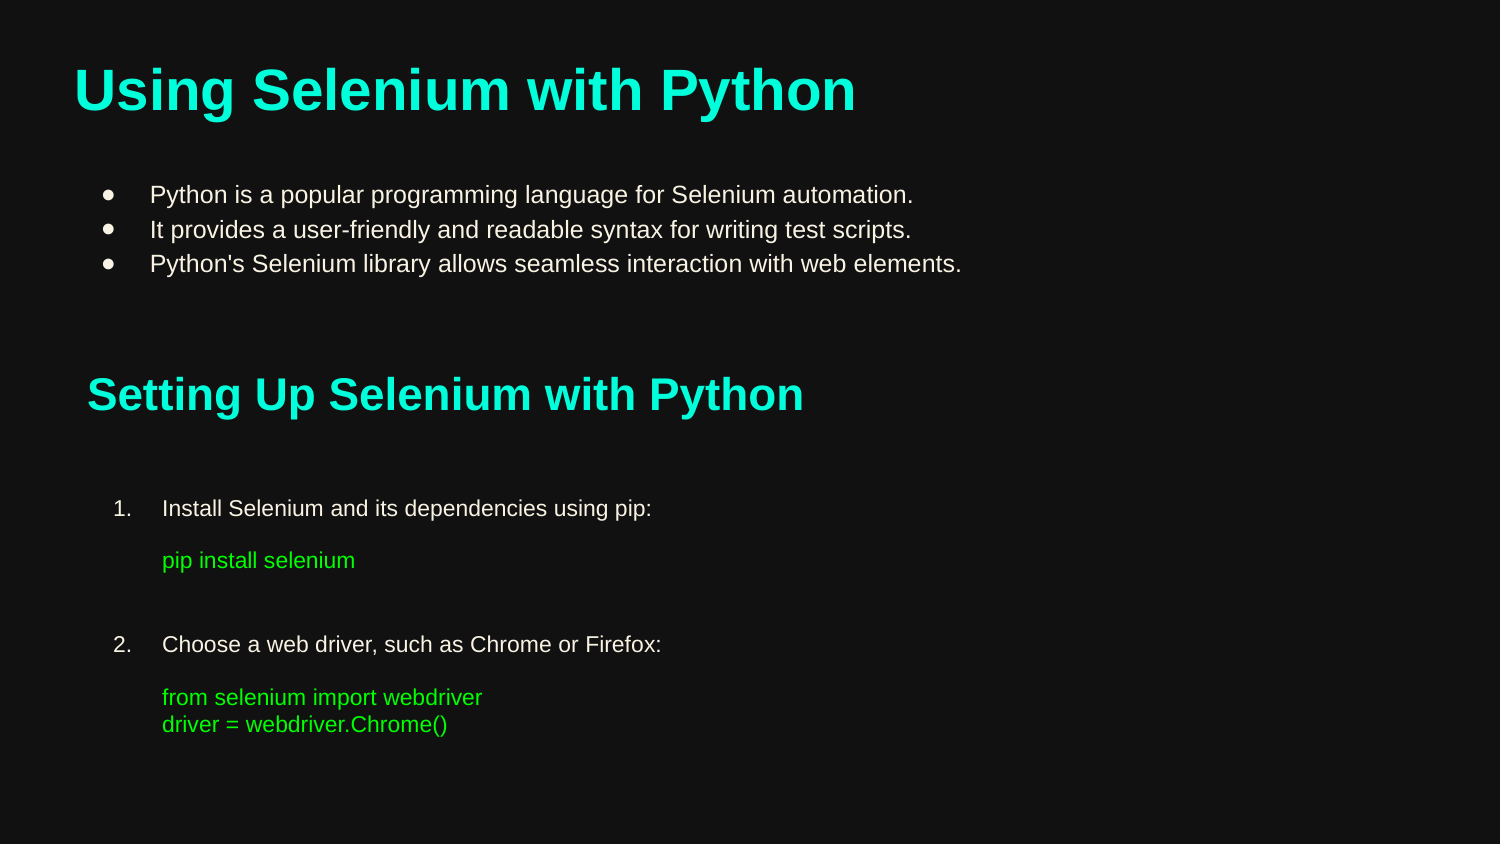

# Using Selenium with Python
Python is a popular programming language for Selenium automation.
It provides a user-friendly and readable syntax for writing test scripts.
Python's Selenium library allows seamless interaction with web elements.
Setting Up Selenium with Python
Install Selenium and its dependencies using pip:
pip install selenium

Choose a web driver, such as Chrome or Firefox:
from selenium import webdriver
driver = webdriver.Chrome()